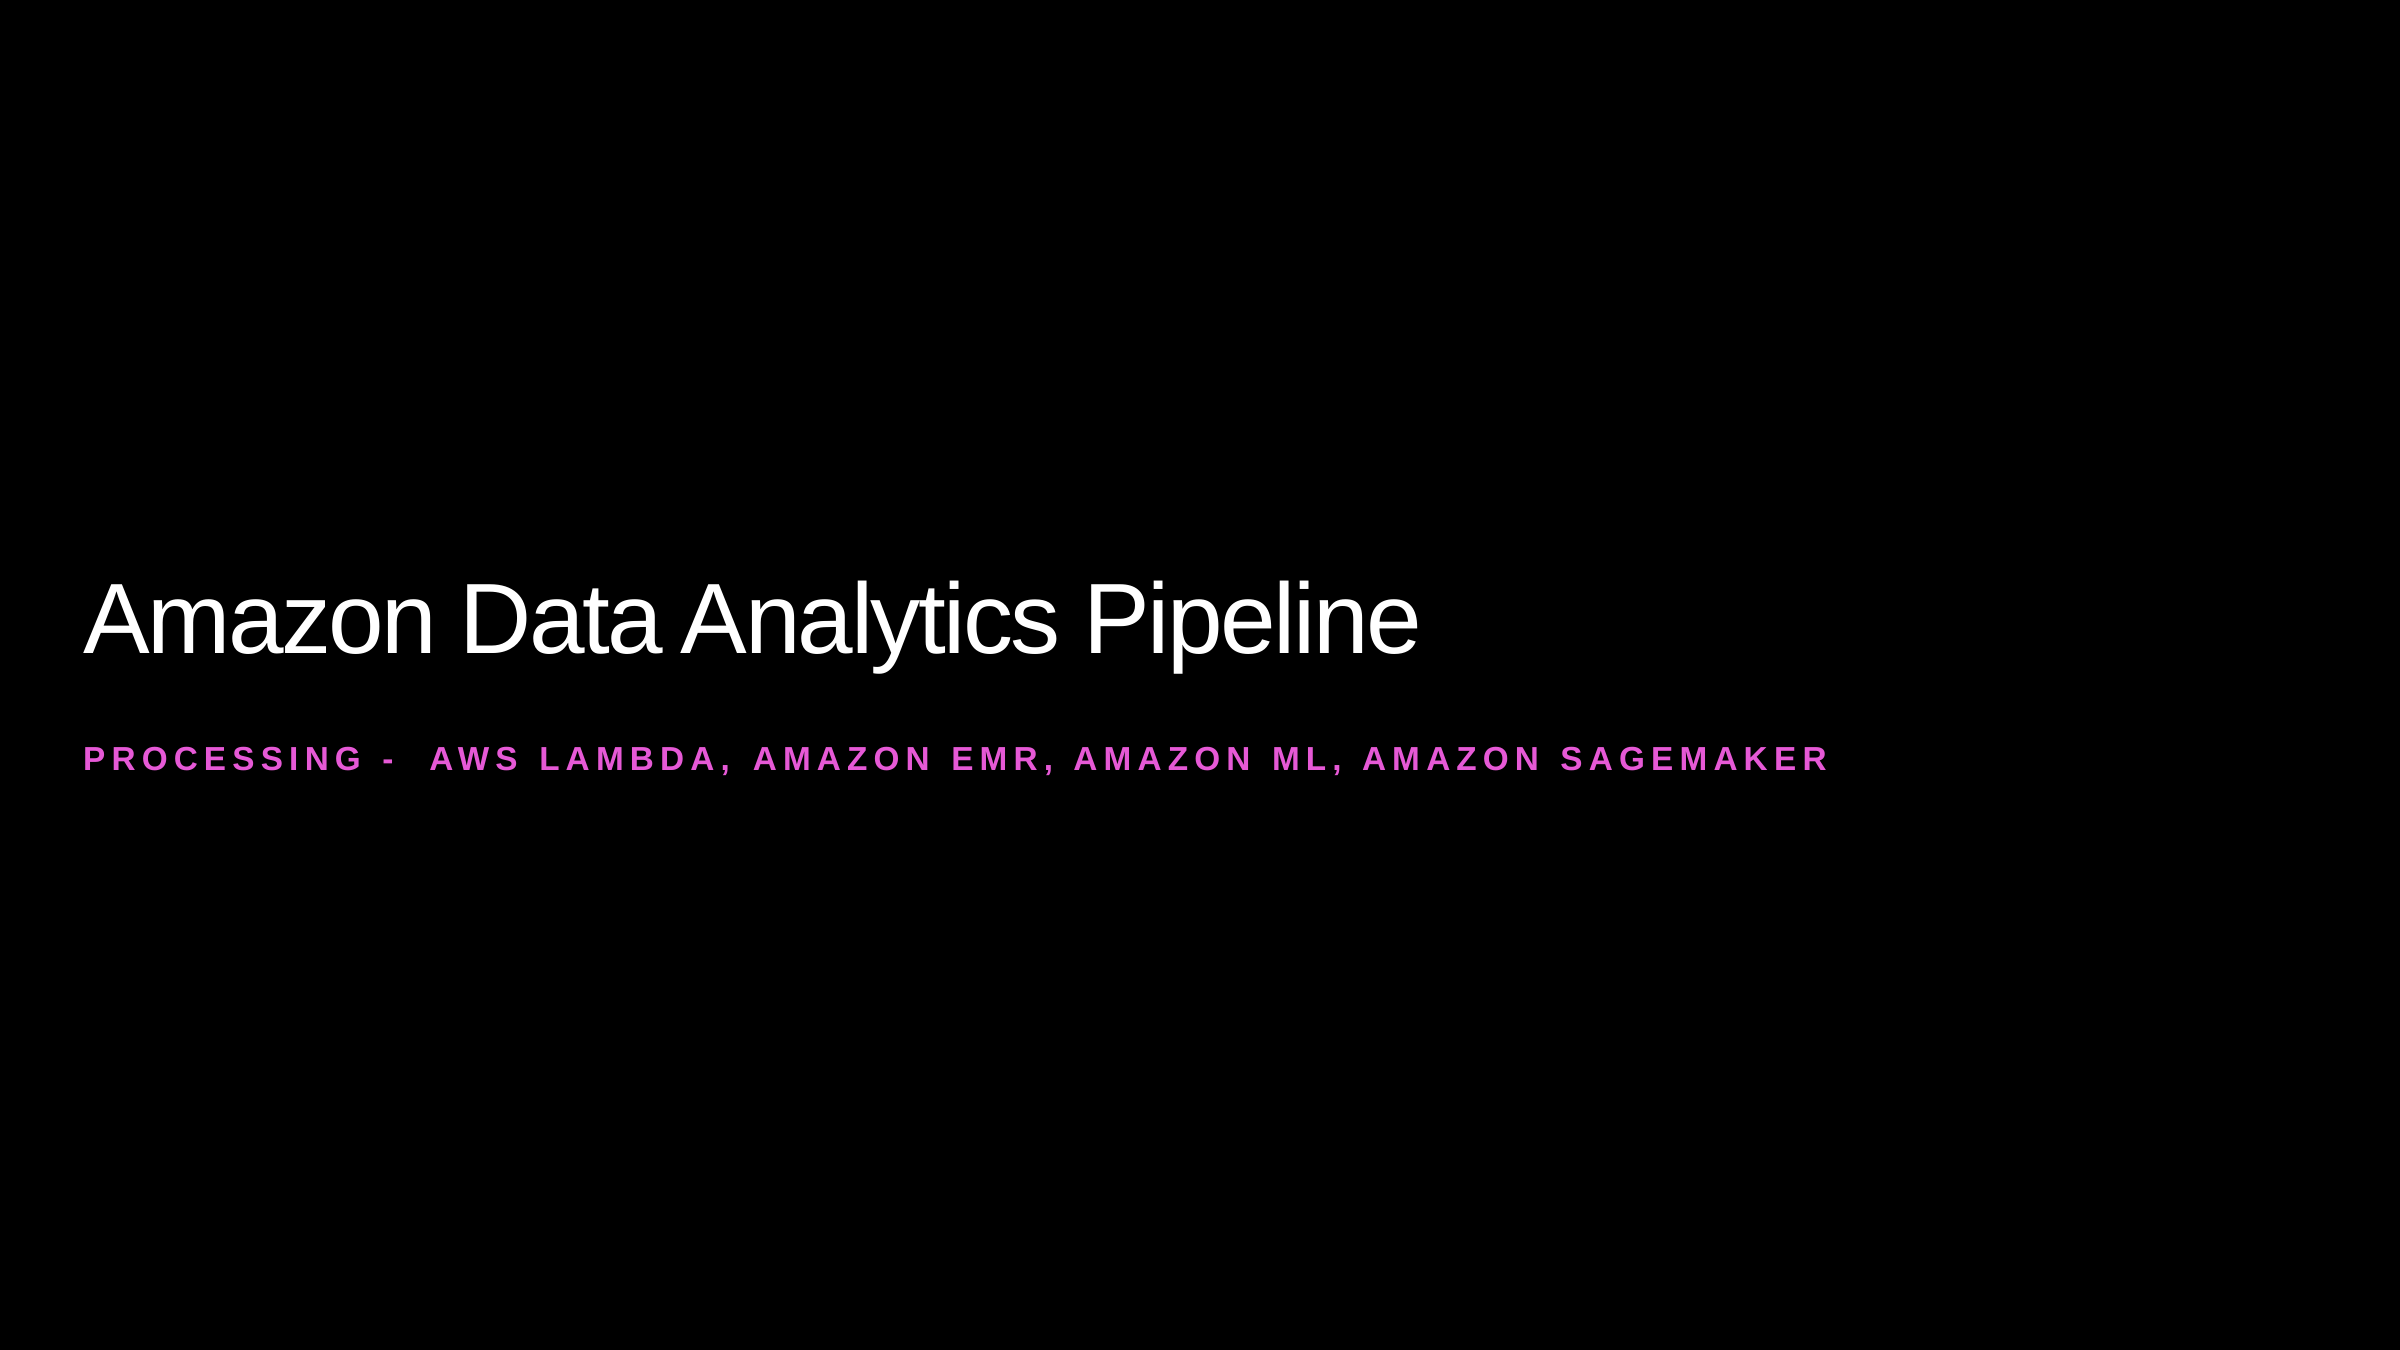

# Amazon Data Analytics Pipeline
PROCESSING -  AWS Lambda, Amazon EMR, Amazon ML, Amazon SageMaker